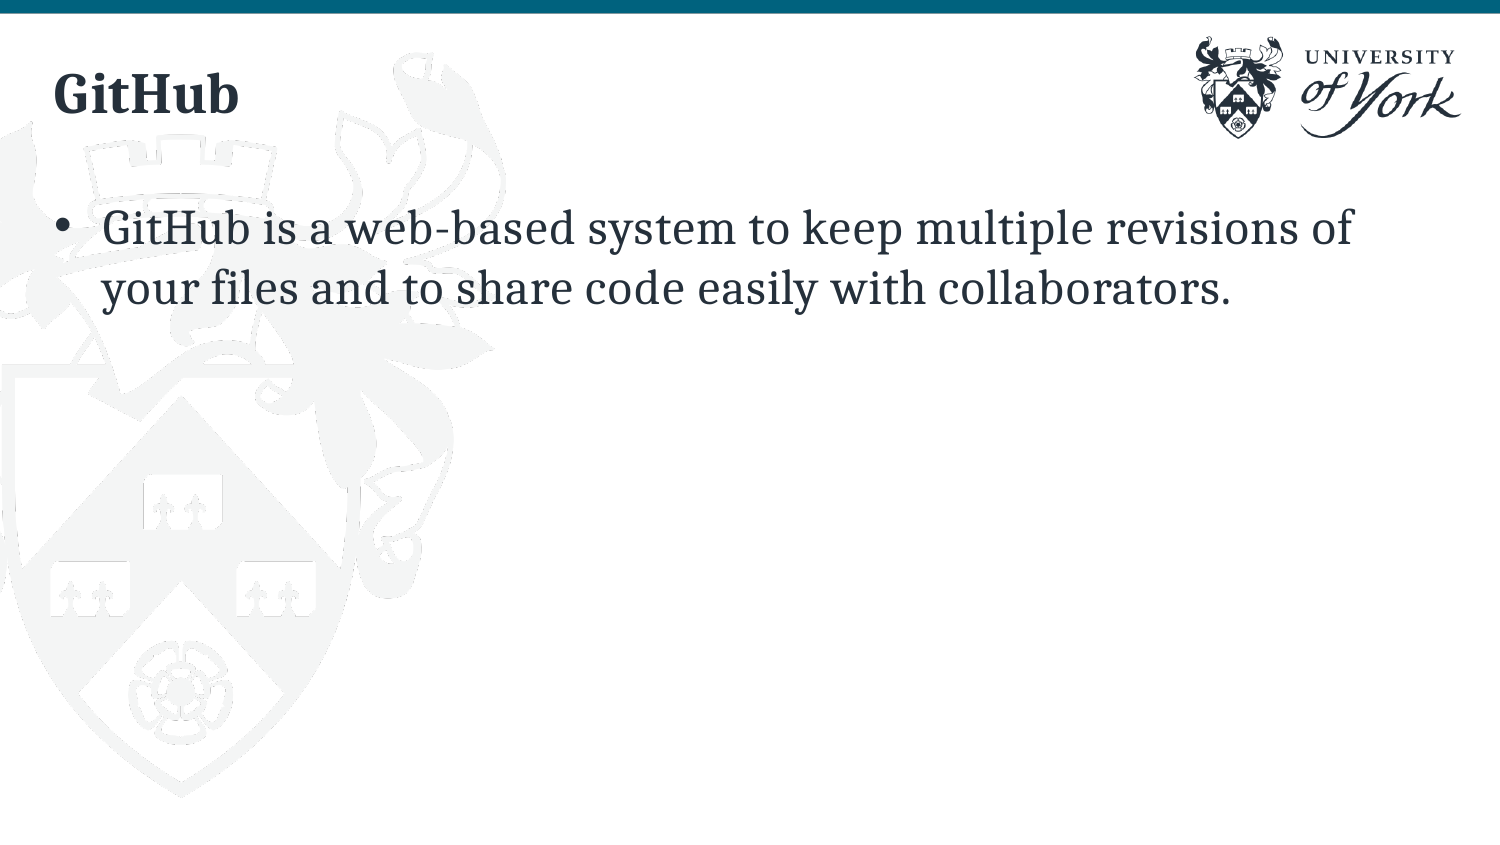

# GitHub
GitHub is a web-based system to keep multiple revisions of your files and to share code easily with collaborators.